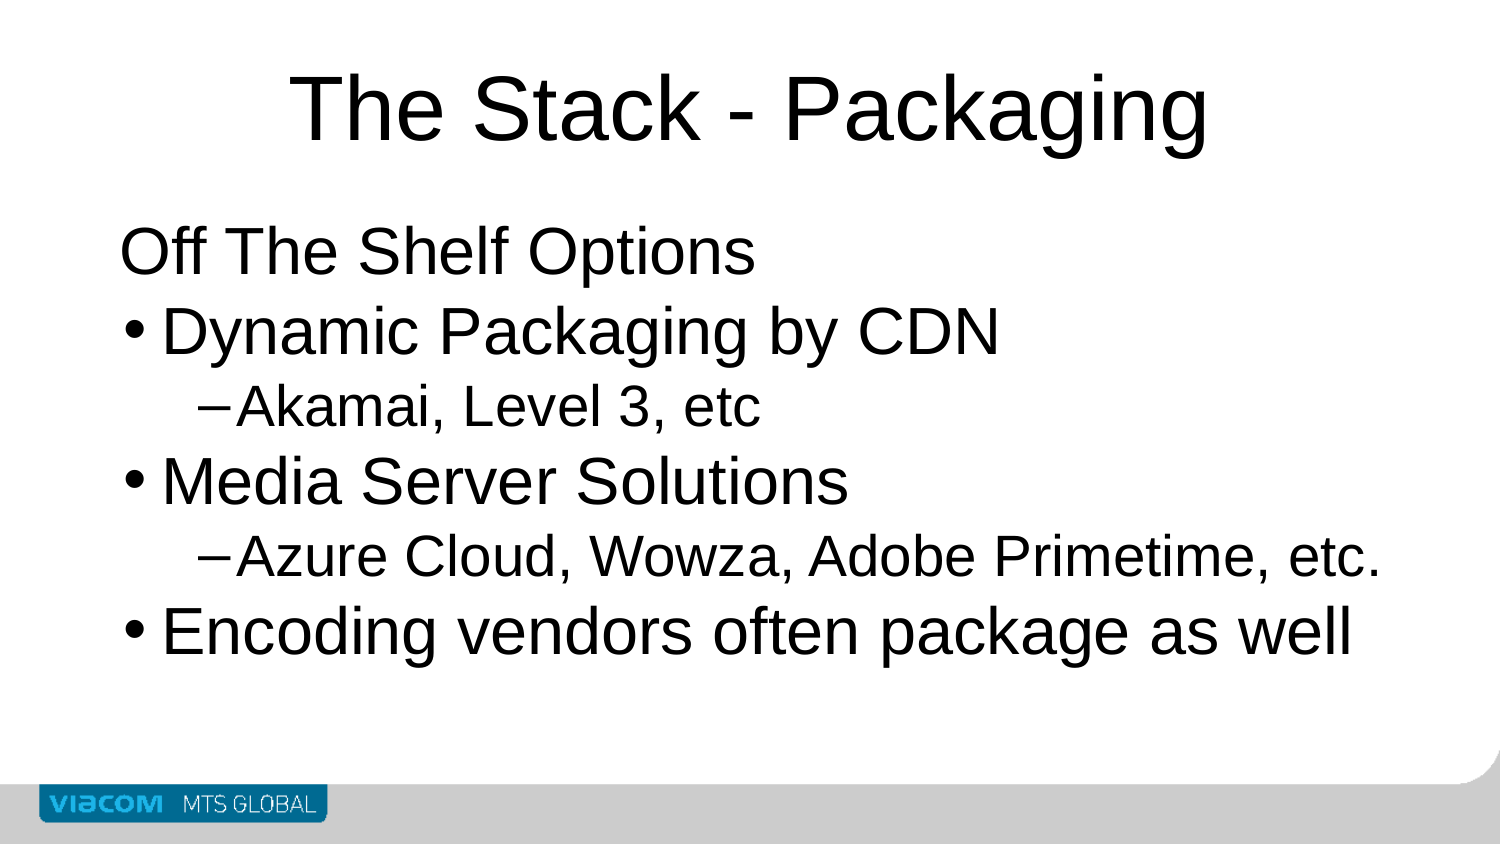

# The Stack - Packaging
Off The Shelf Options
Dynamic Packaging by CDN
Akamai, Level 3, etc
Media Server Solutions
Azure Cloud, Wowza, Adobe Primetime, etc.
Encoding vendors often package as well